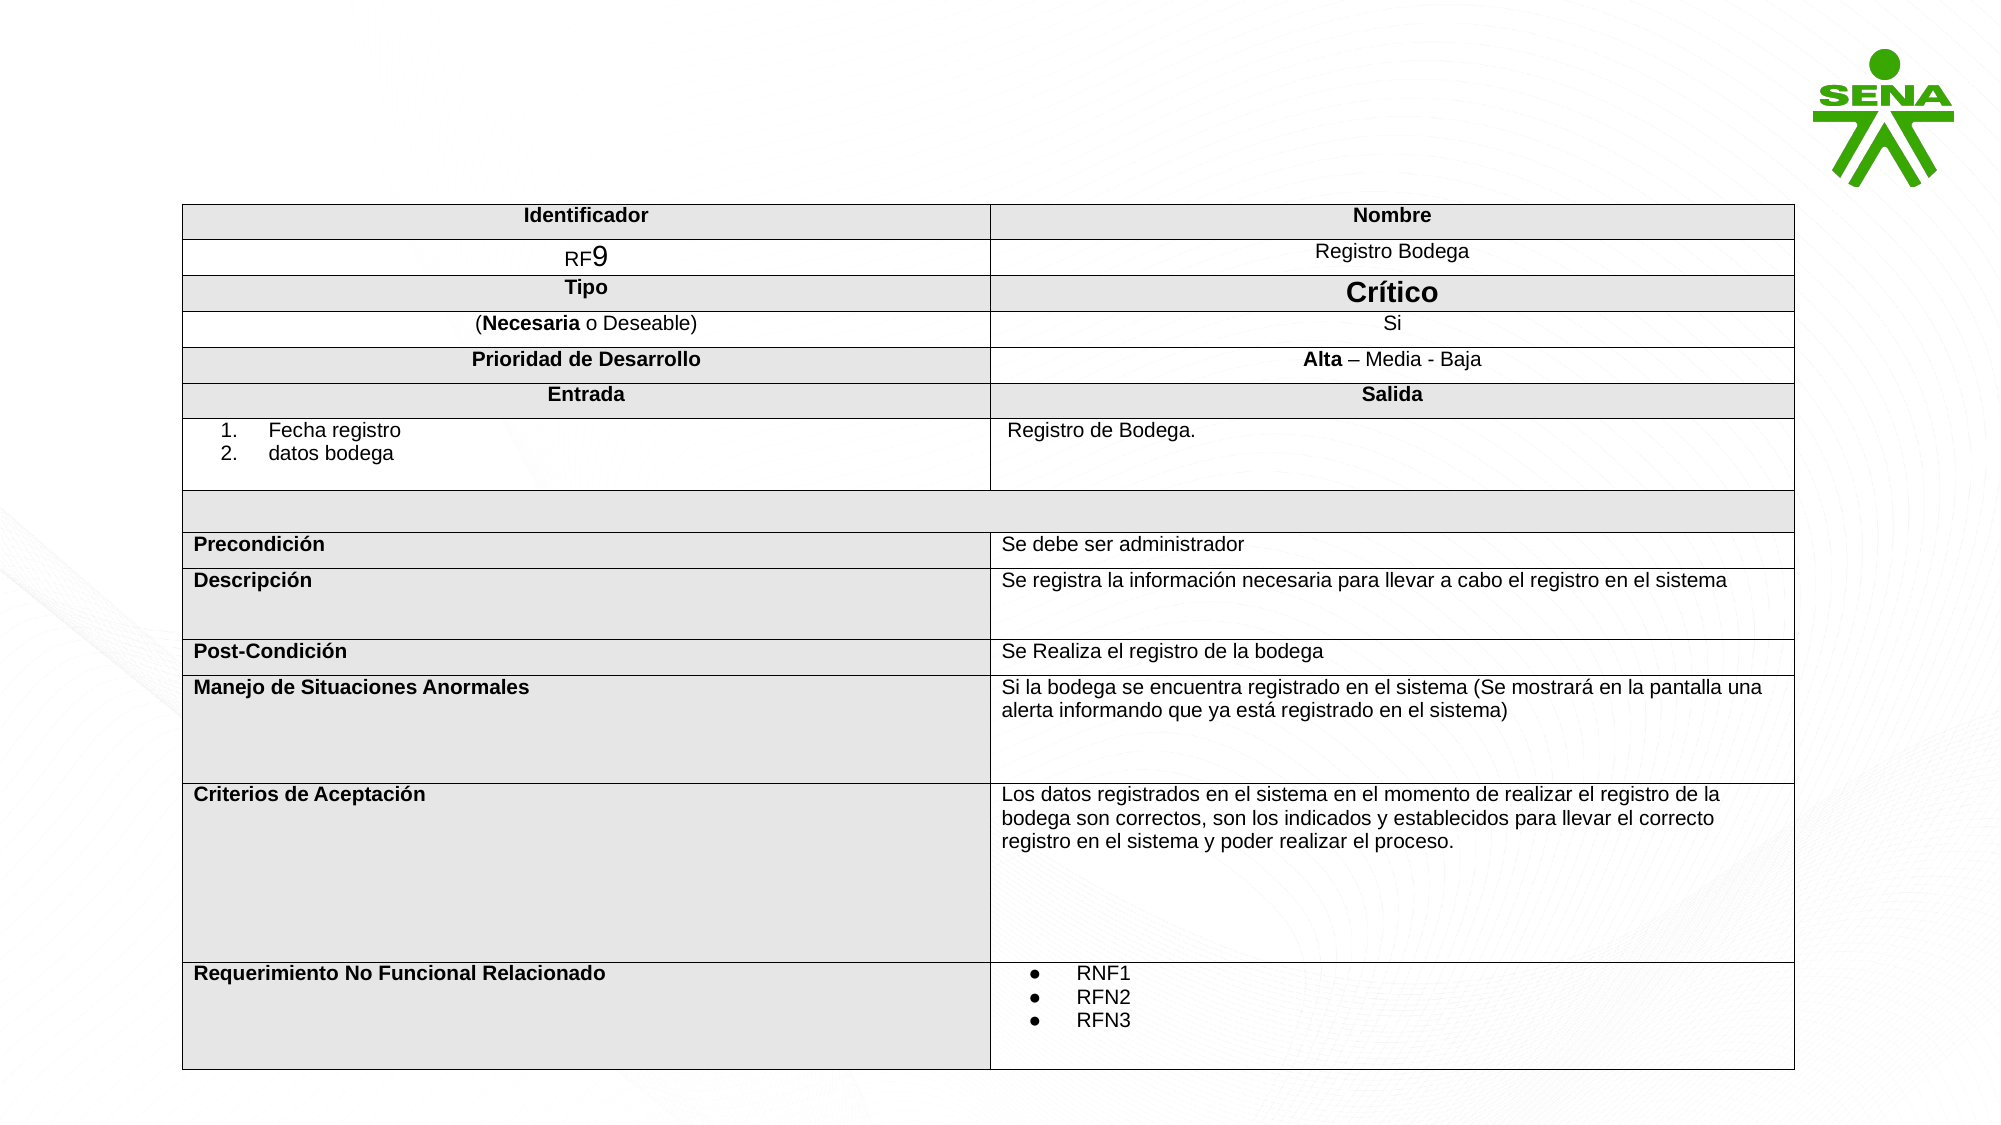

| Identificador | Nombre |
| --- | --- |
| RF9 | Registro Bodega |
| Tipo | Crítico |
| (Necesaria o Deseable) | Si |
| Prioridad de Desarrollo | Alta – Media - Baja |
| Entrada | Salida |
| Fecha registro datos bodega | Registro de Bodega. |
|  |  |
| Precondición | Se debe ser administrador |
| Descripción | Se registra la información necesaria para llevar a cabo el registro en el sistema |
| Post-Condición | Se Realiza el registro de la bodega |
| Manejo de Situaciones Anormales | Si la bodega se encuentra registrado en el sistema (Se mostrará en la pantalla una alerta informando que ya está registrado en el sistema) |
| Criterios de Aceptación | Los datos registrados en el sistema en el momento de realizar el registro de la bodega son correctos, son los indicados y establecidos para llevar el correcto registro en el sistema y poder realizar el proceso. |
| Requerimiento No Funcional Relacionado | RNF1 RFN2 RFN3 |